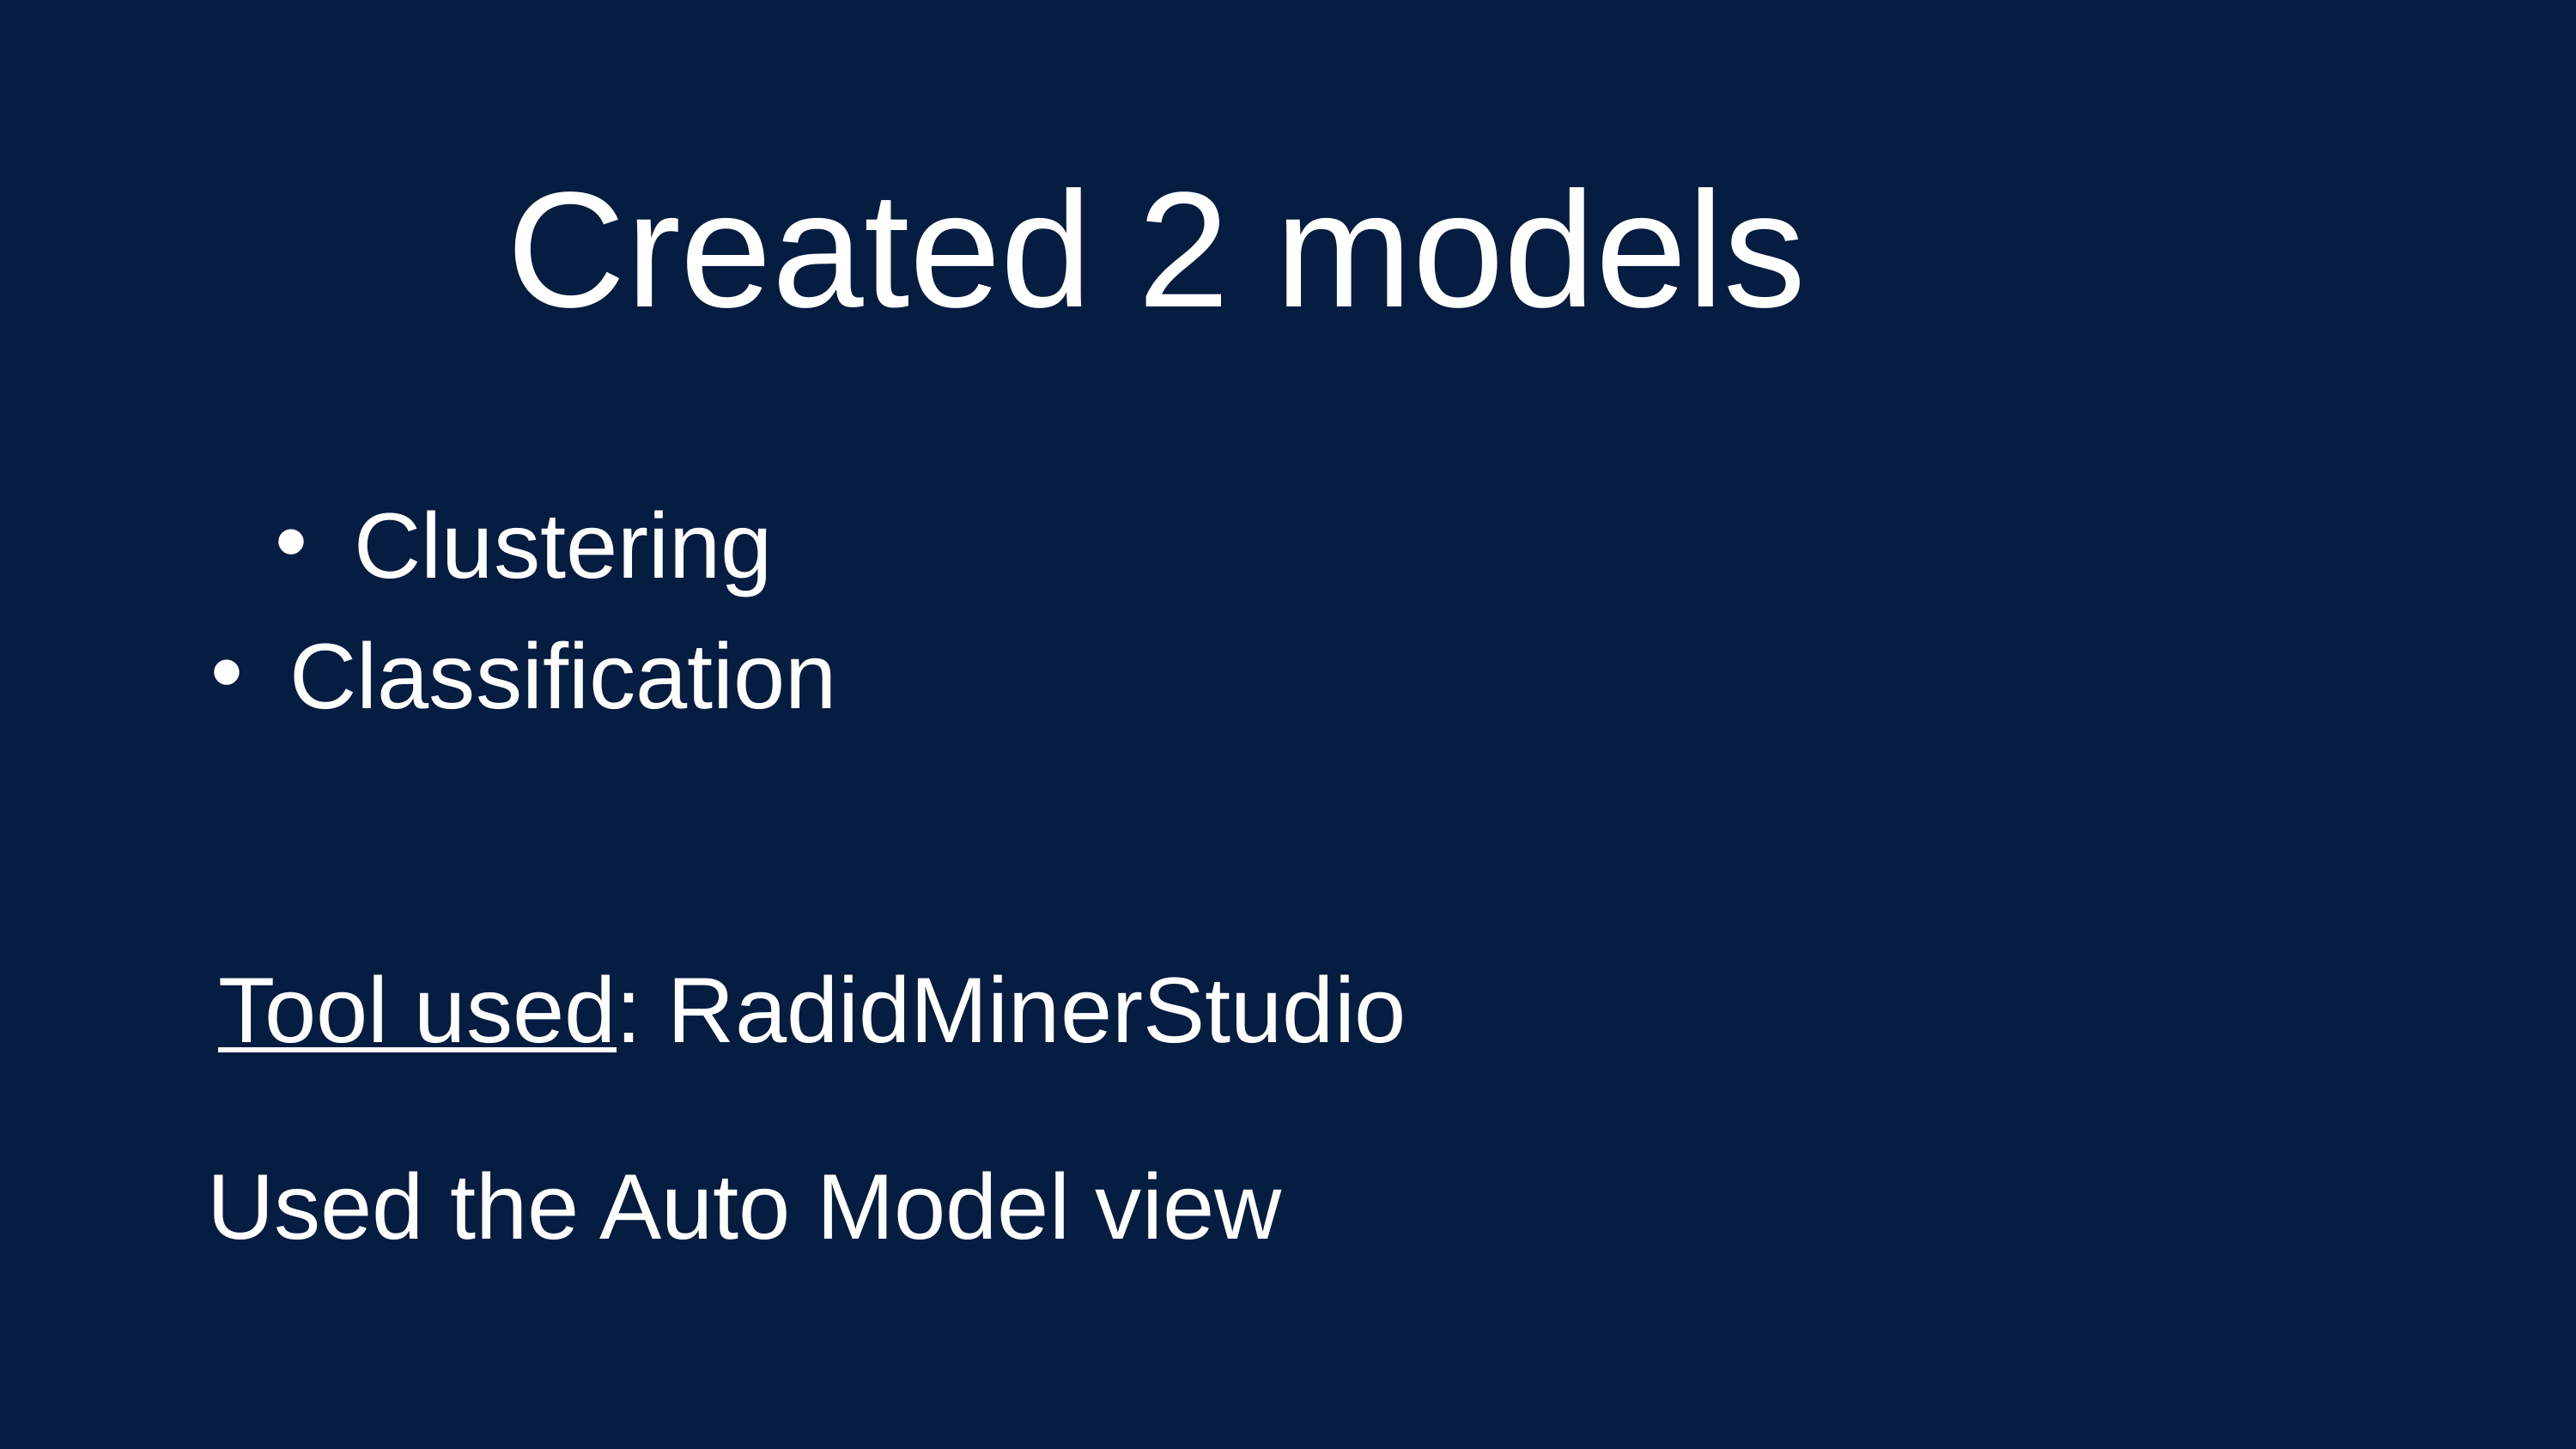

Created 2 models
Clustering
Classification
Tool used: RadidMinerStudio
Used the Auto Model view